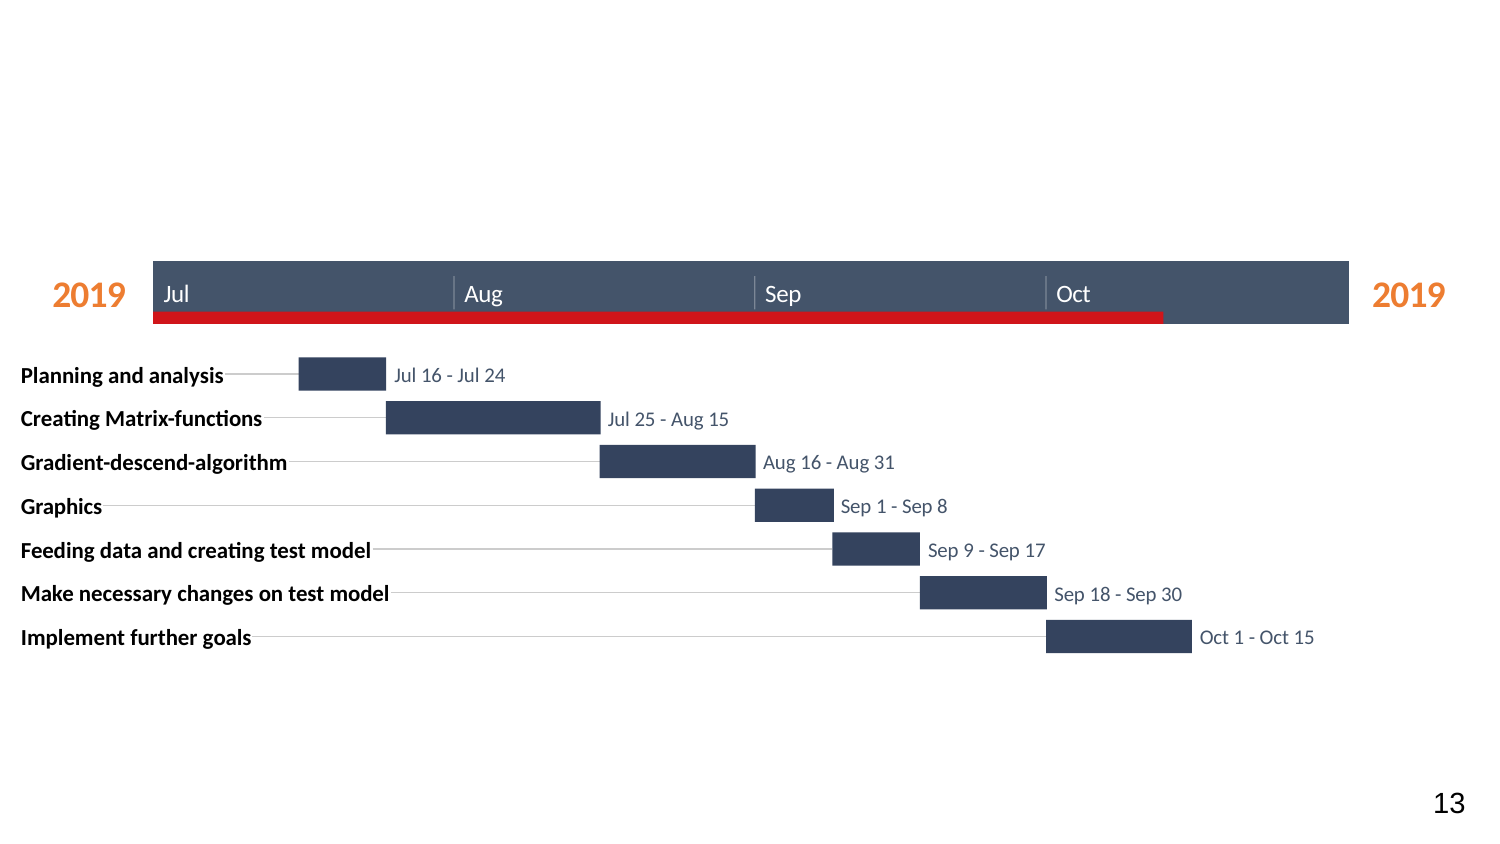

2019
2019
Jul
Aug
Sep
Oct

Today

Planning and analysis
Jul 16 - Jul 24

Creating Matrix-functions
Jul 25 - Aug 15

Gradient-descend-algorithm
Aug 16 - Aug 31

Graphics
Sep 1 - Sep 8

Feeding data and creating test model
Sep 9 - Sep 17

Make necessary changes on test model
Sep 18 - Sep 30

Implement further goals
Oct 1 - Oct 15

13
13